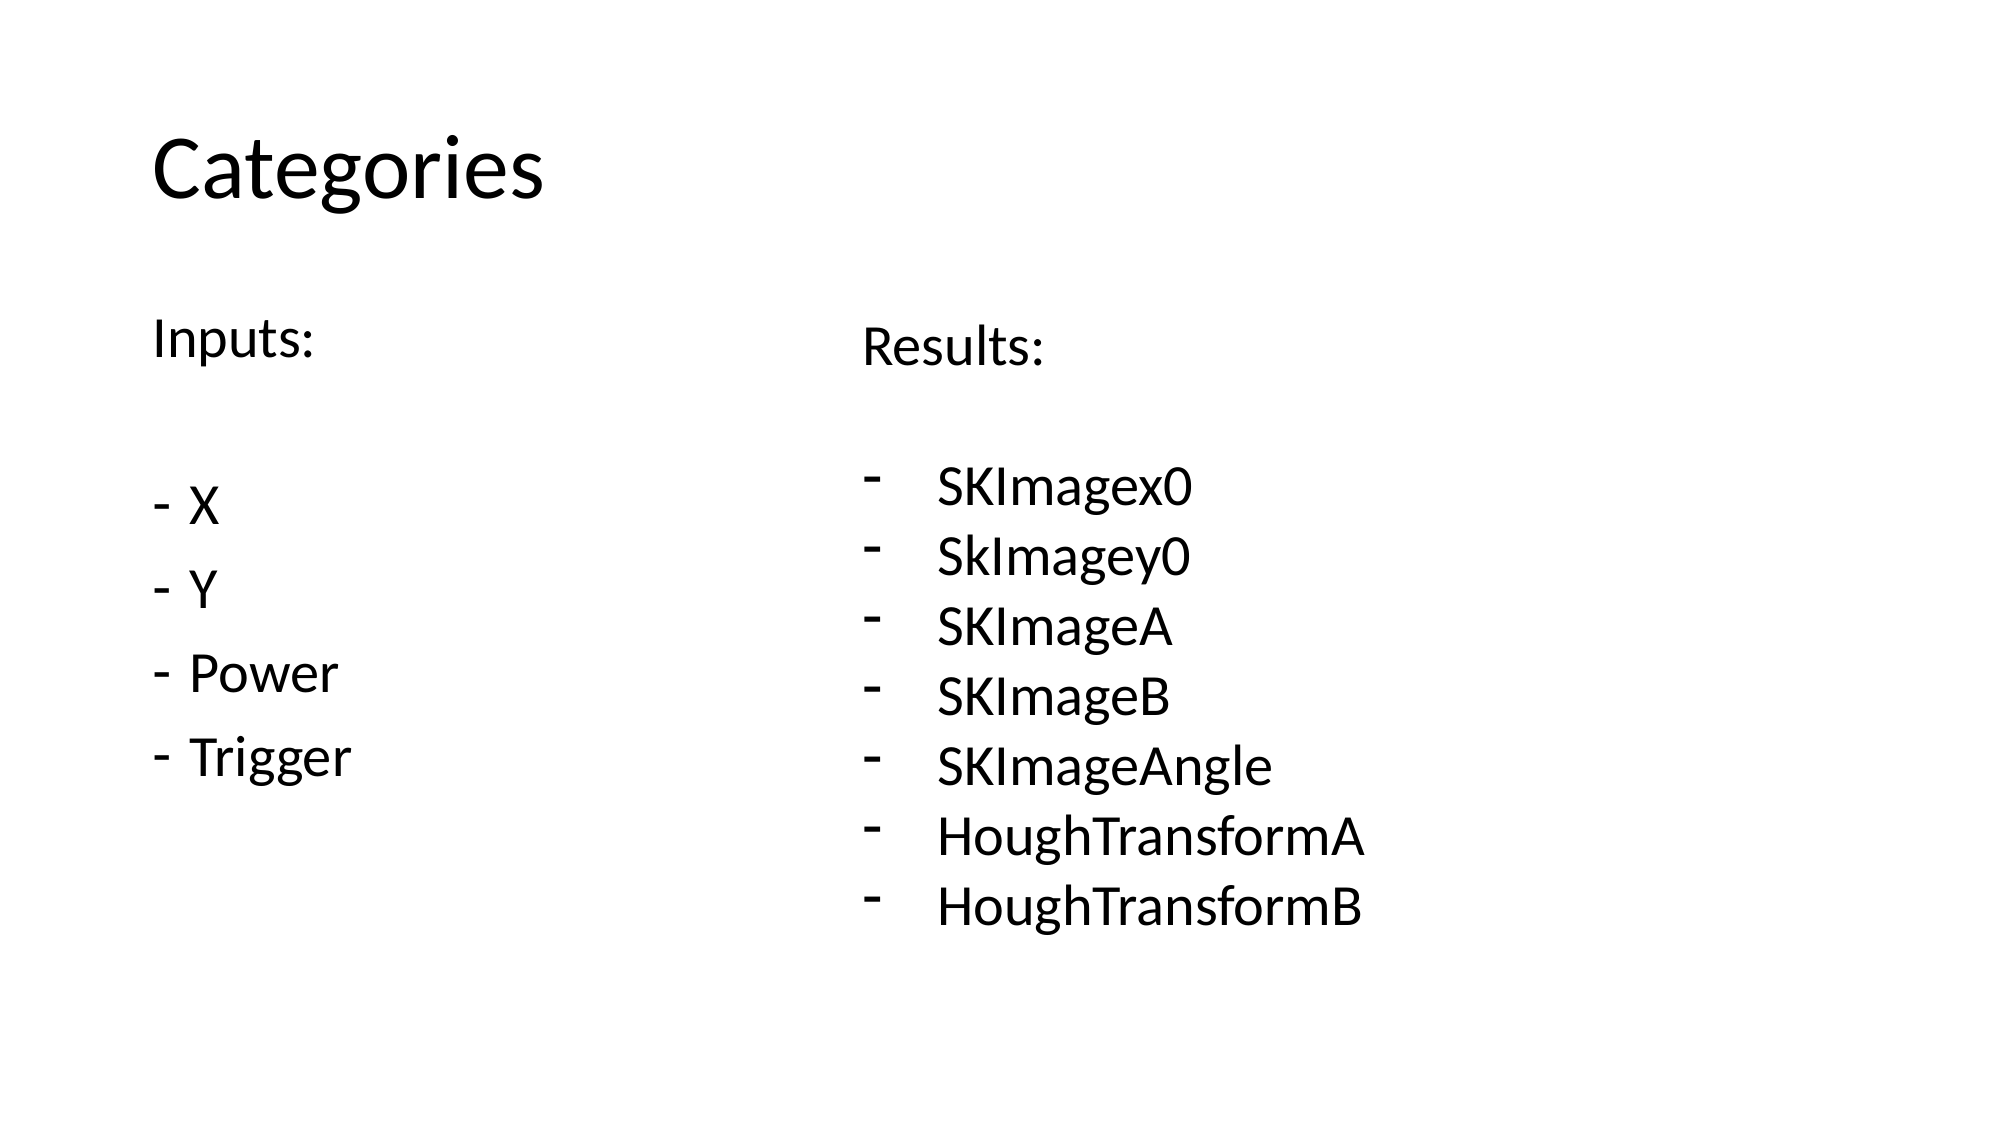

# Categories
Inputs:

X
Y
Power
Trigger

Results:

SKImagex0
SkImagey0
SKImageA
SKImageB
SKImageAngle
HoughTransformA
HoughTransformB